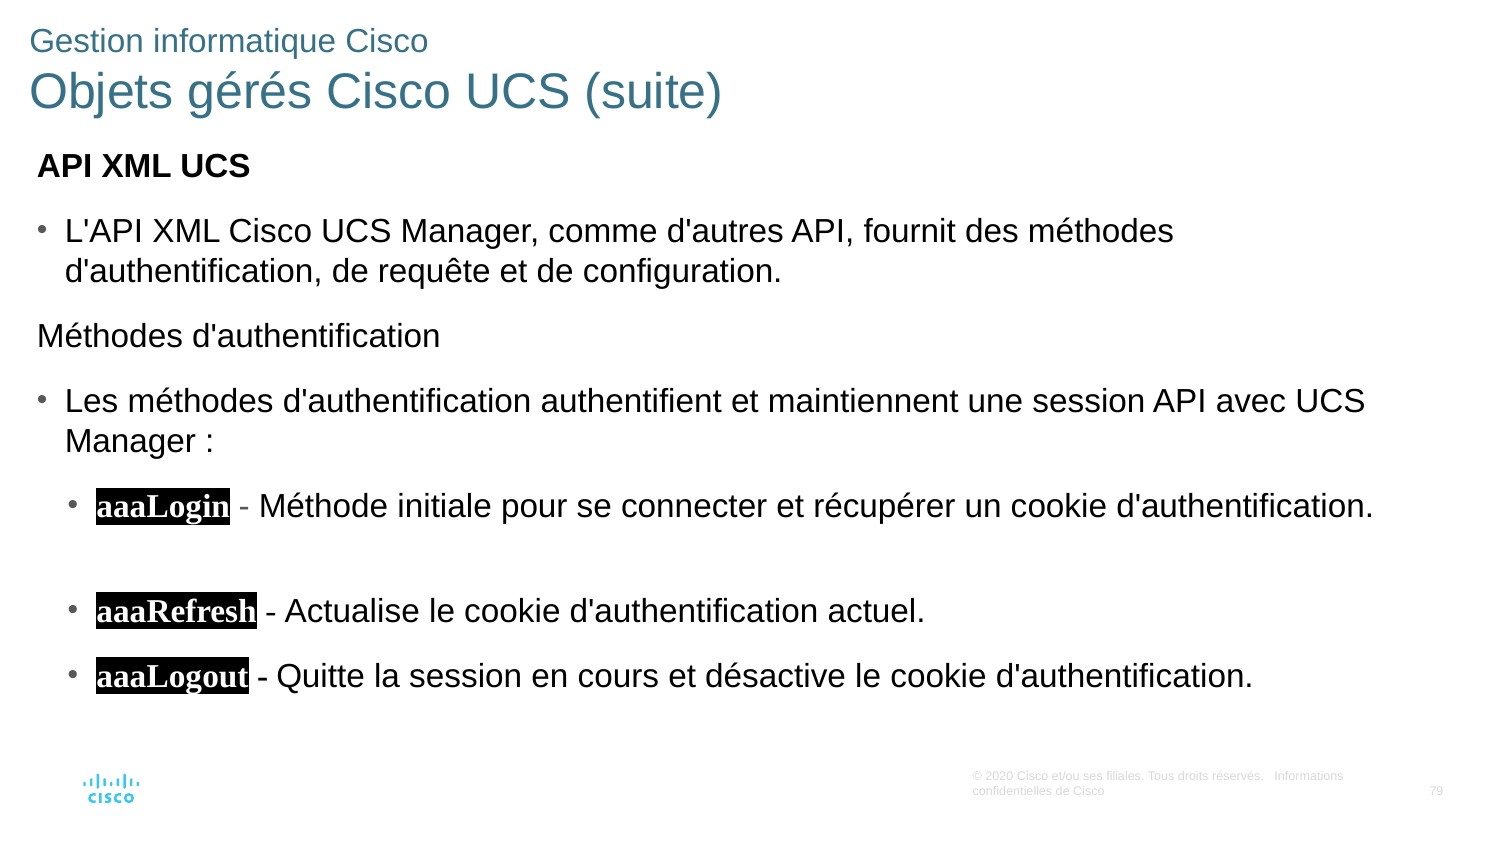

# Gestion informatique Cisco Objets gérés Cisco UCS (suite)
API XML UCS
L'API XML Cisco UCS Manager, comme d'autres API, fournit des méthodes d'authentification, de requête et de configuration.
Méthodes d'authentification
Les méthodes d'authentification authentifient et maintiennent une session API avec UCS Manager :
aaaLogin - Méthode initiale pour se connecter et récupérer un cookie d'authentification.  cookie.
aaaRefresh - Actualise le cookie d'authentification actuel.
aaaLogout - Quitte la session en cours et désactive le cookie d'authentification.